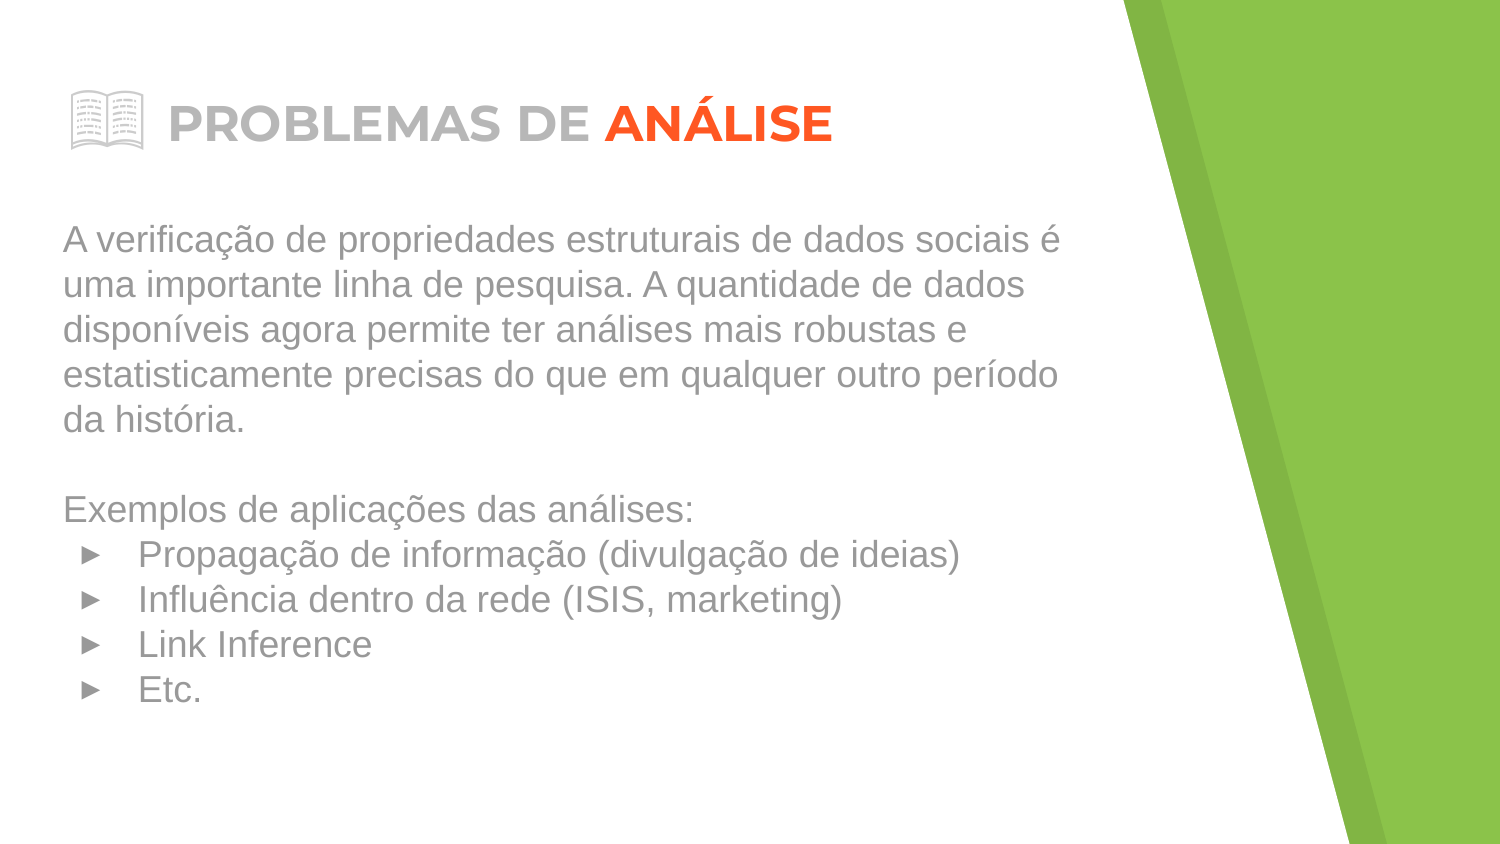

# 📖 PROBLEMAS DE ANÁLISE
A verificação de propriedades estruturais de dados sociais é uma importante linha de pesquisa. A quantidade de dados disponíveis agora permite ter análises mais robustas e estatisticamente precisas do que em qualquer outro período da história.

Exemplos de aplicações das análises:
Propagação de informação (divulgação de ideias)
Influência dentro da rede (ISIS, marketing)
Link Inference
Etc.